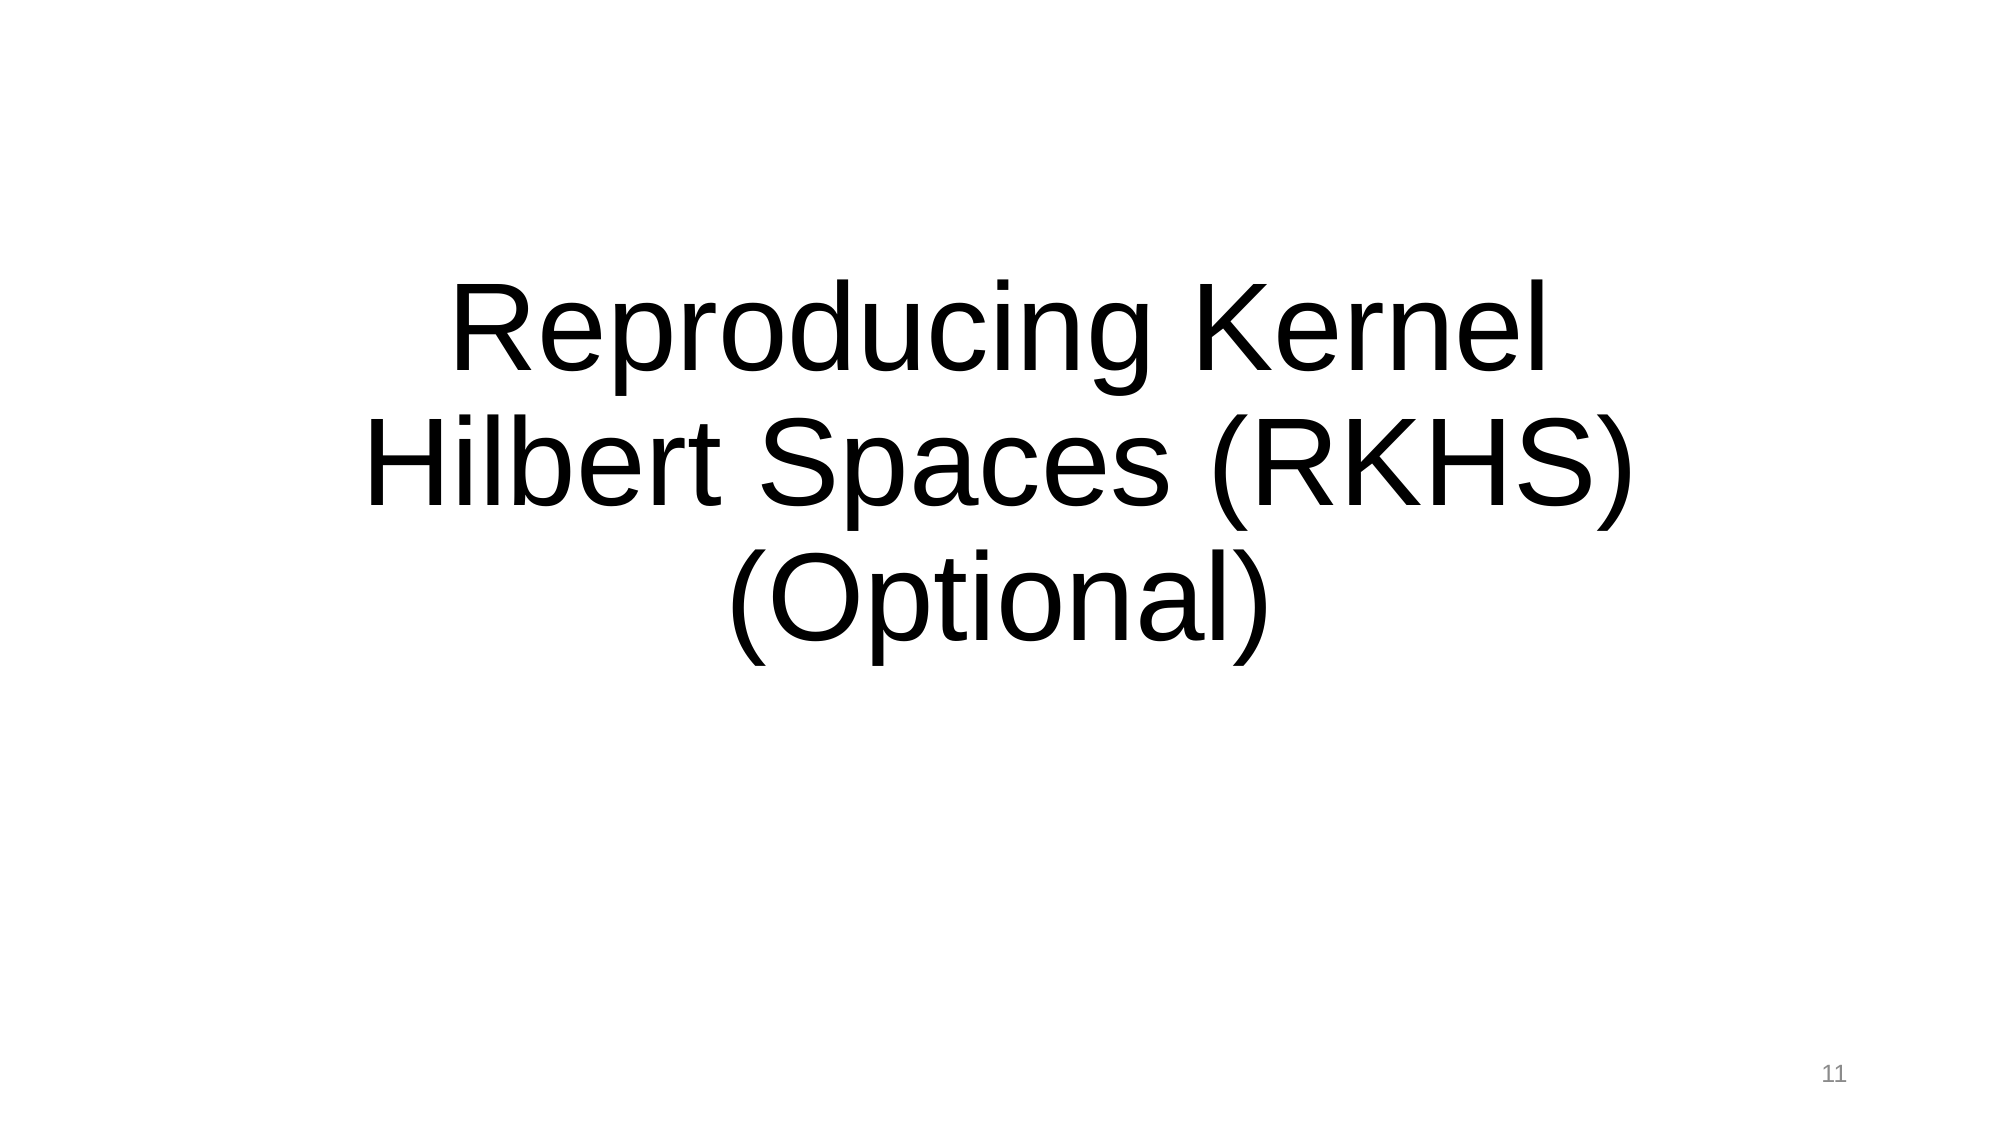

# Reproducing Kernel Hilbert Spaces (RKHS) (Optional)
11